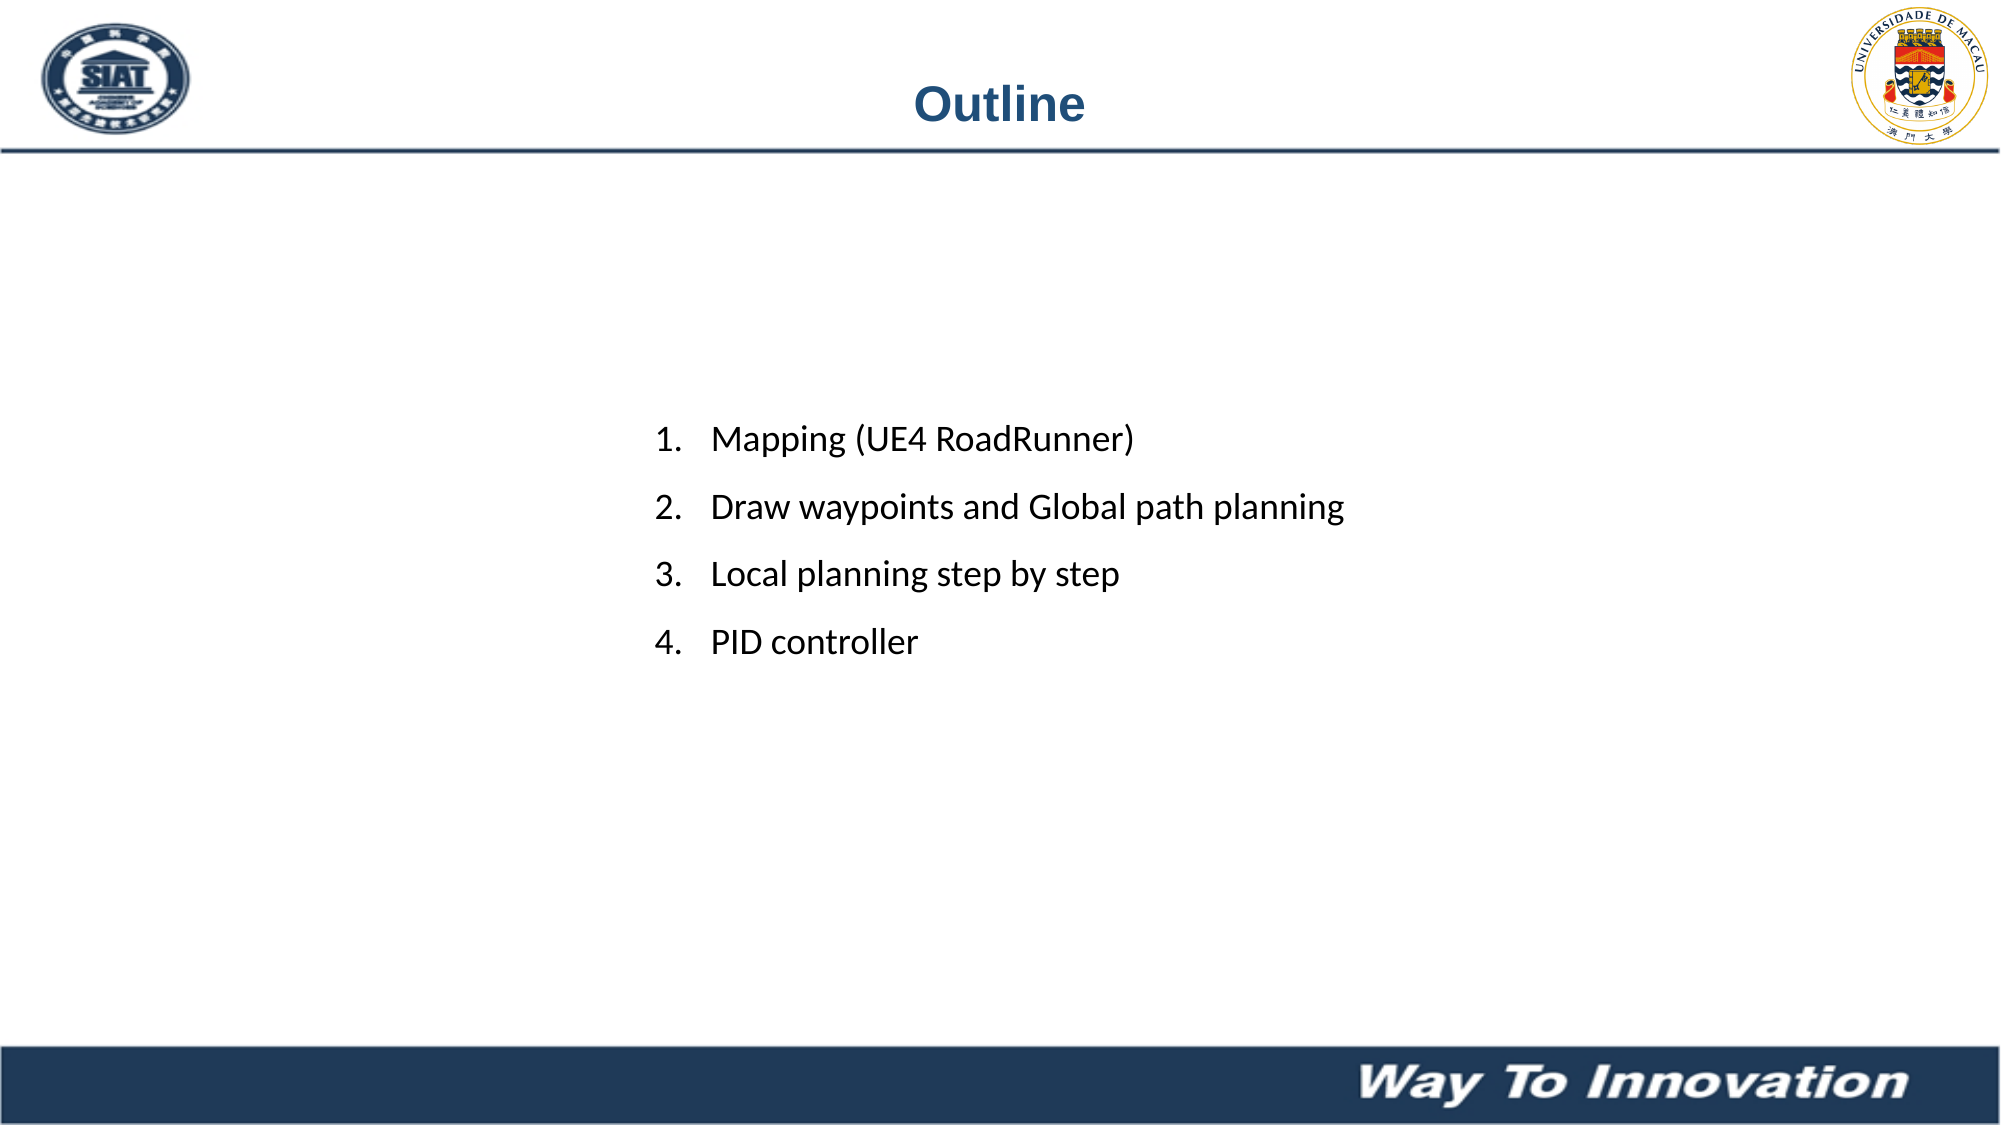

Outline
Mapping (UE4 RoadRunner)
Draw waypoints and Global path planning
Local planning step by step
PID controller